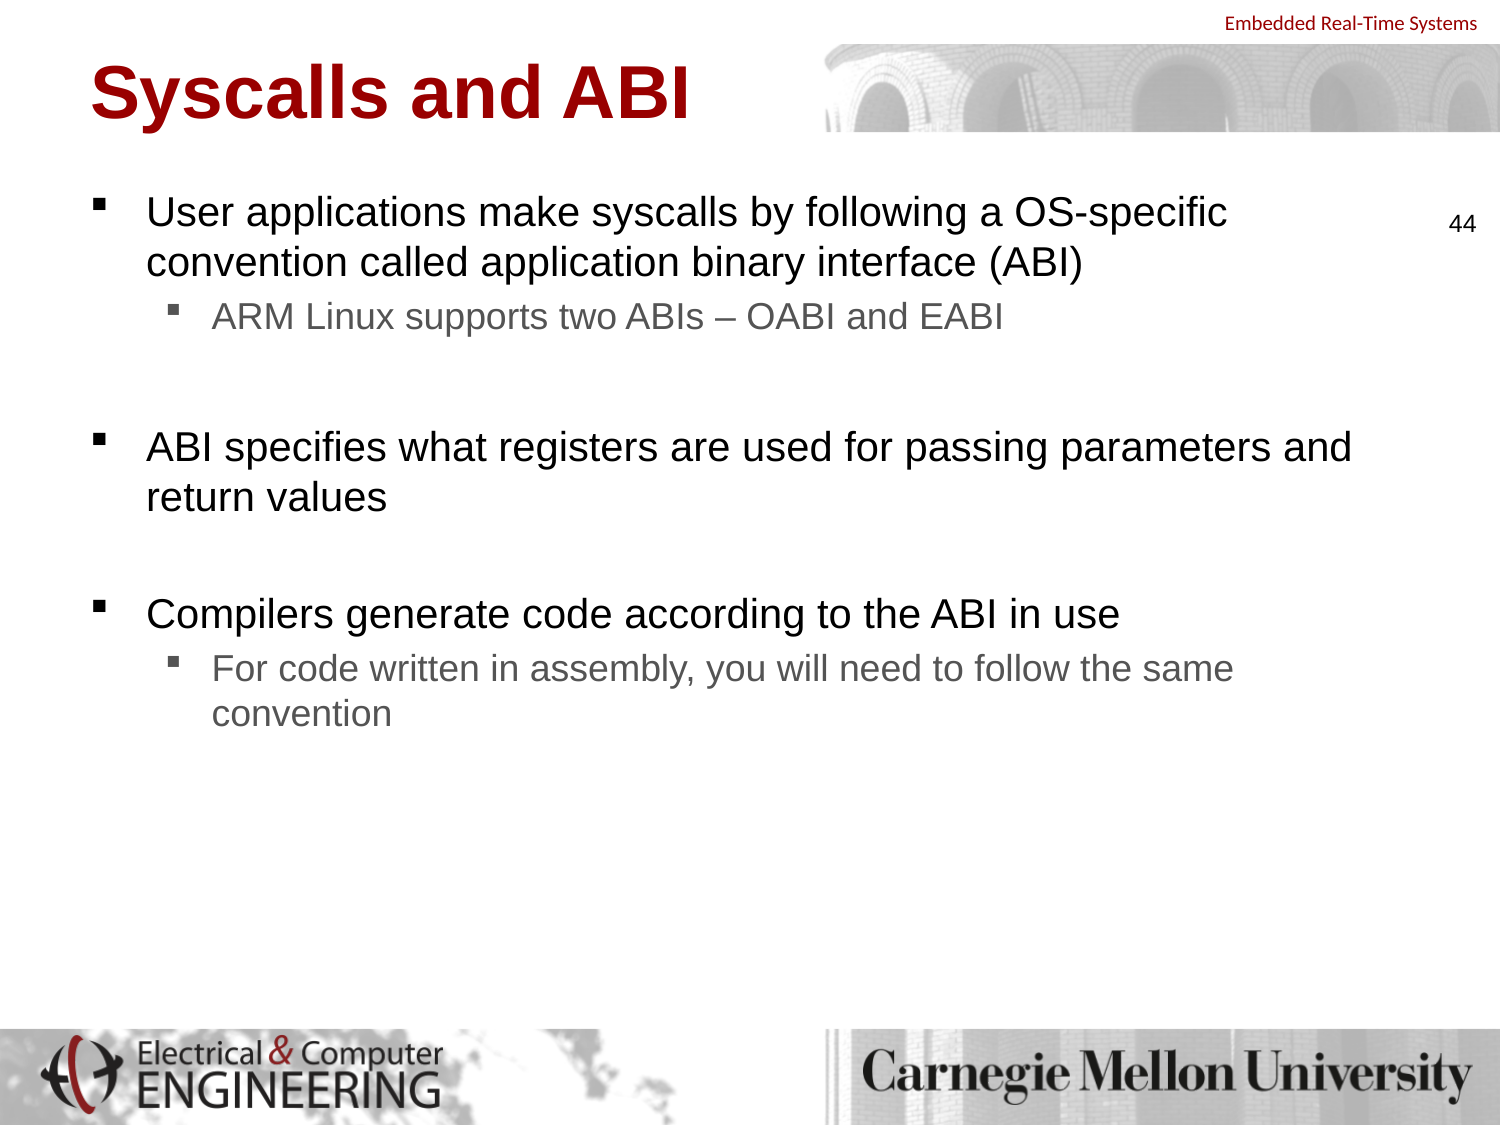

# Syscalls and ABI
User applications make syscalls by following a OS-specific convention called application binary interface (ABI)
ARM Linux supports two ABIs – OABI and EABI

ABI specifies what registers are used for passing parameters and return values

Compilers generate code according to the ABI in use
For code written in assembly, you will need to follow the same convention
44